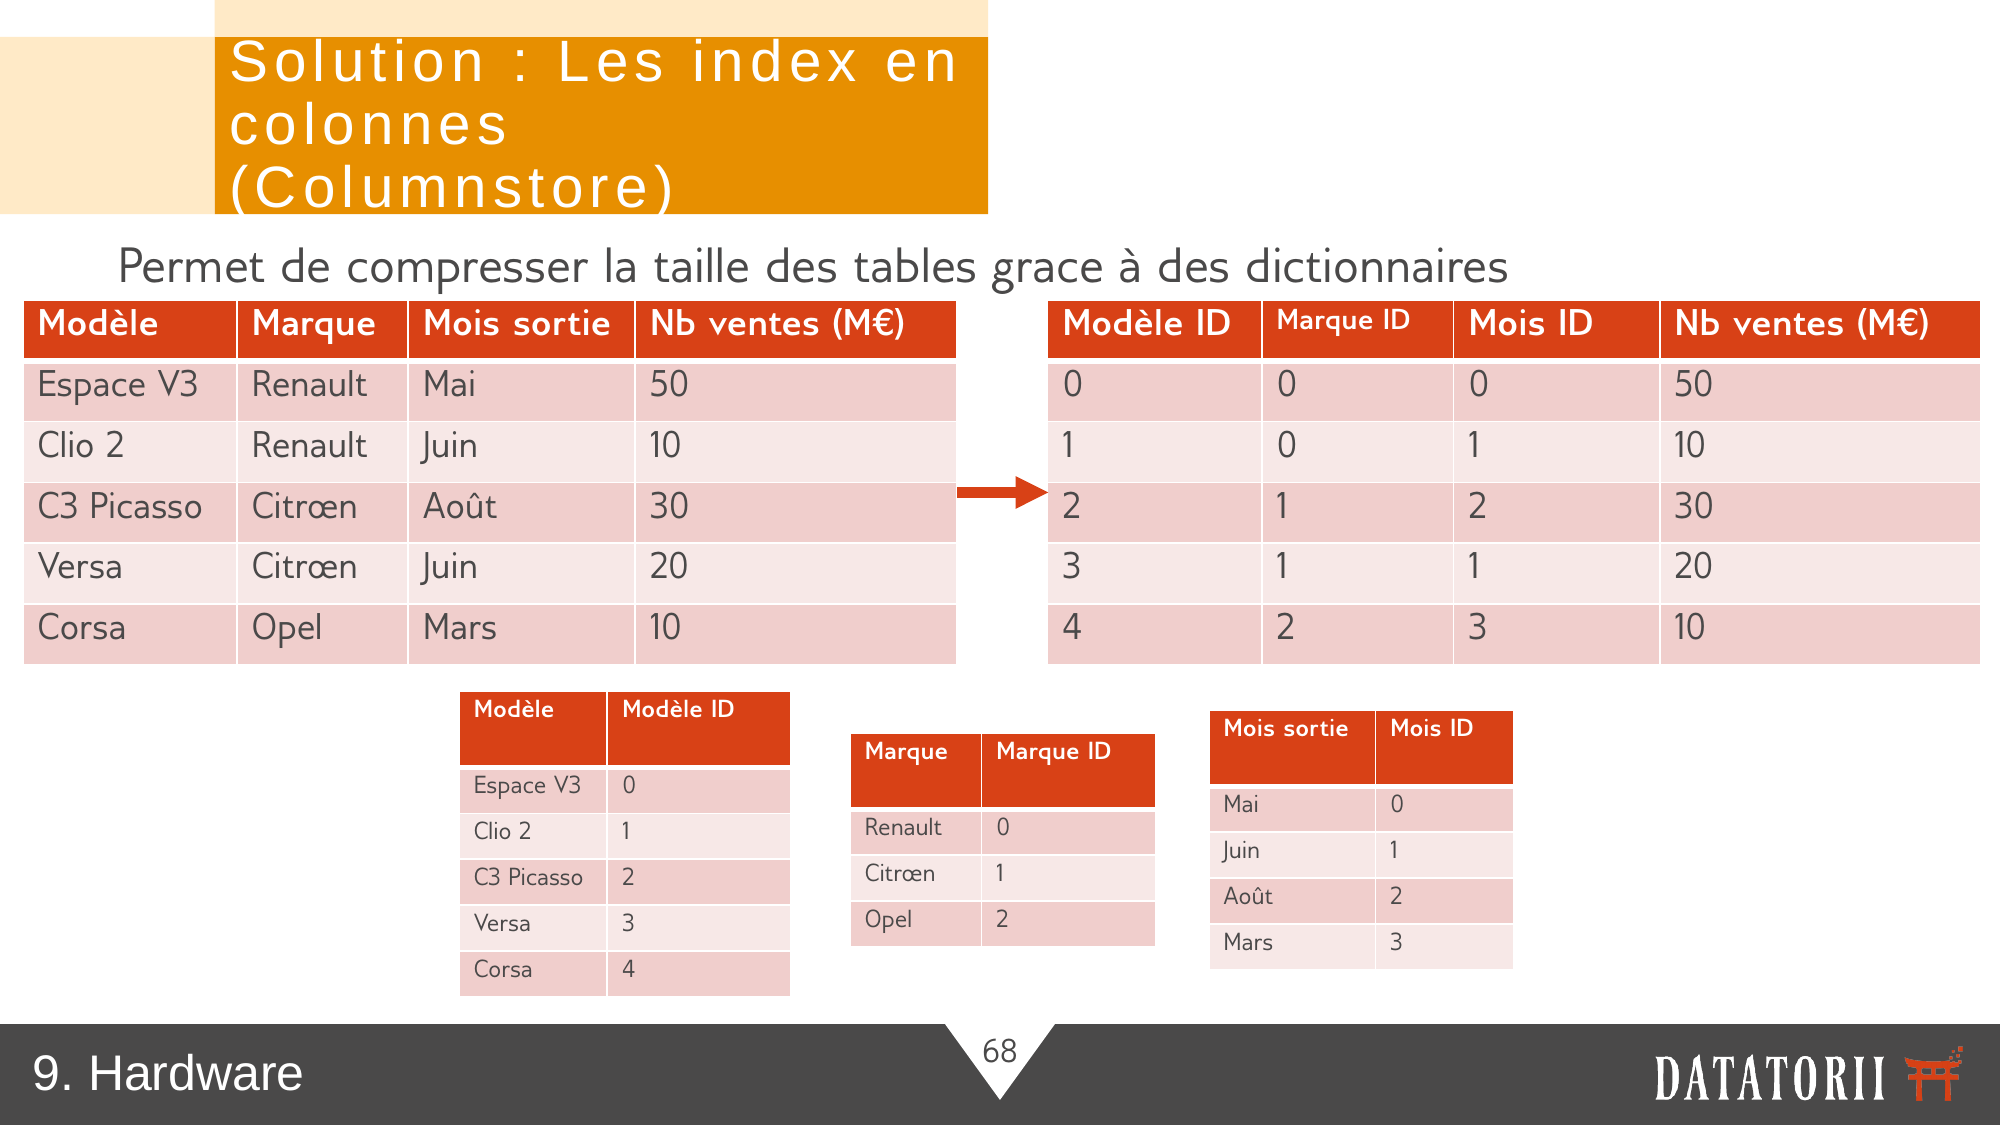

Solution : Les index en colonnes (Columnstore)
Permet de compresser la taille des tables grace à des dictionnaires
| Modèle | Marque | Mois sortie | Nb ventes (M€) |
| --- | --- | --- | --- |
| Espace V3 | Renault | Mai | 50 |
| Clio 2 | Renault | Juin | 10 |
| C3 Picasso | Citroen | Août | 30 |
| Versa | Citroen | Juin | 20 |
| Corsa | Opel | Mars | 10 |
| Modèle ID | Marque ID | Mois ID | Nb ventes (M€) |
| --- | --- | --- | --- |
| 0 | 0 | 0 | 50 |
| 1 | 0 | 1 | 10 |
| 2 | 1 | 2 | 30 |
| 3 | 1 | 1 | 20 |
| 4 | 2 | 3 | 10 |
| Modèle | Modèle ID |
| --- | --- |
| Espace V3 | 0 |
| Clio 2 | 1 |
| C3 Picasso | 2 |
| Versa | 3 |
| Corsa | 4 |
| Mois sortie | Mois ID |
| --- | --- |
| Mai | 0 |
| Juin | 1 |
| Août | 2 |
| Mars | 3 |
| Marque | Marque ID |
| --- | --- |
| Renault | 0 |
| Citroen | 1 |
| Opel | 2 |
9. Hardware